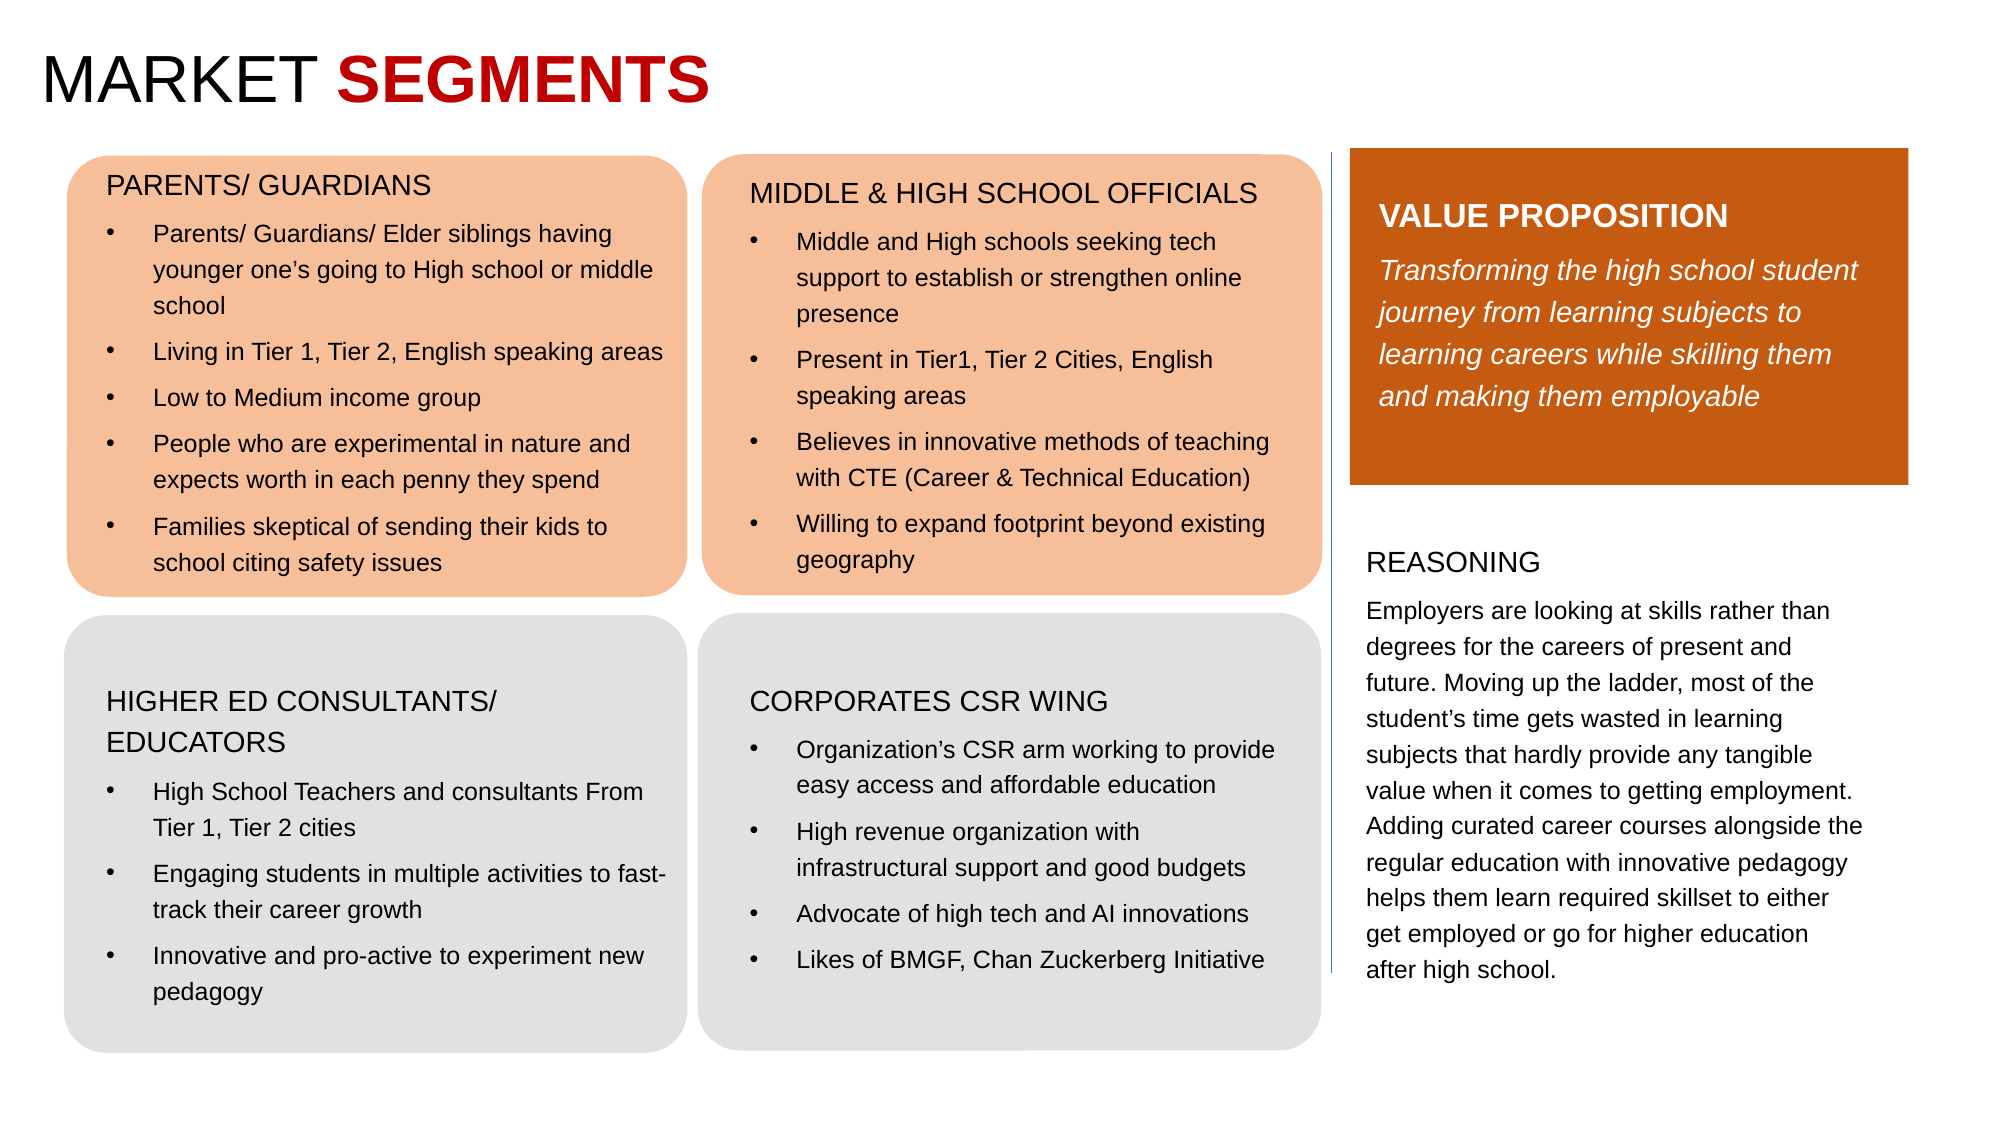

MARKET SEGMENTS

PARENTS/ GUARDIANS
Parents/ Guardians/ Elder siblings having younger one’s going to High school or middle school
Living in Tier 1, Tier 2, English speaking areas
Low to Medium income group
People who are experimental in nature and expects worth in each penny they spend
Families skeptical of sending their kids to school citing safety issues

MIDDLE & HIGH SCHOOL OFFICIALS
Middle and High schools seeking tech support to establish or strengthen online presence
Present in Tier1, Tier 2 Cities, English speaking areas
Believes in innovative methods of teaching with CTE (Career & Technical Education)
Willing to expand footprint beyond existing geography
VALUE PROPOSITION
Transforming the high school student journey from learning subjects to learning careers while skilling them and making them employable
REASONING
Employers are looking at skills rather than degrees for the careers of present and future. Moving up the ladder, most of the student’s time gets wasted in learning subjects that hardly provide any tangible value when it comes to getting employment. Adding curated career courses alongside the regular education with innovative pedagogy helps them learn required skillset to either get employed or go for higher education after high school.

HIGHER ED CONSULTANTS/ EDUCATORS
High School Teachers and consultants From Tier 1, Tier 2 cities
Engaging students in multiple activities to fast-track their career growth
Innovative and pro-active to experiment new pedagogy
CORPORATES CSR WING
Organization’s CSR arm working to provide easy access and affordable education
High revenue organization with infrastructural support and good budgets
Advocate of high tech and AI innovations
Likes of BMGF, Chan Zuckerberg Initiative